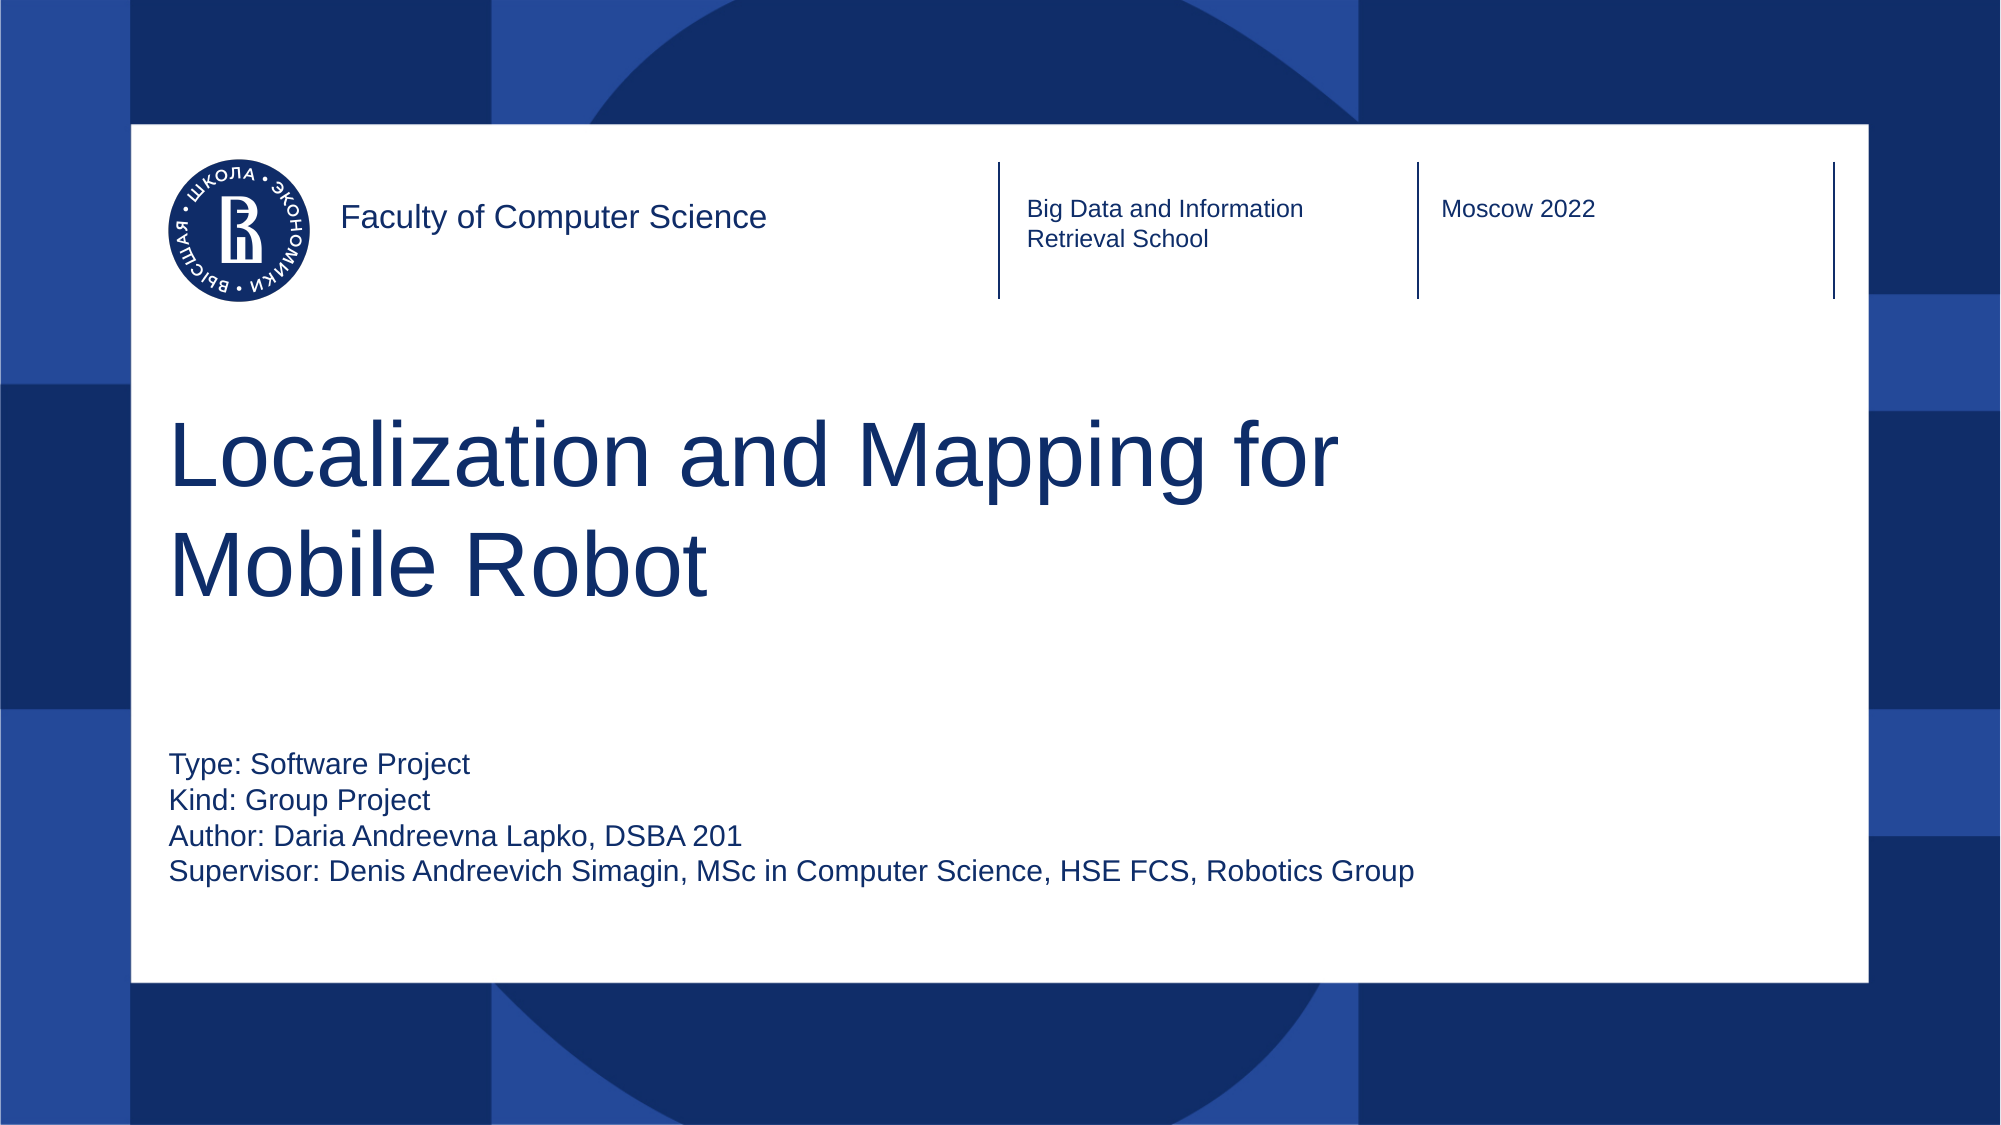

Big Data and Information Retrieval School

Moscow 2022
Faculty of Computer Science
# Localization and Mapping for Mobile Robot
Type: Software Project
Kind: Group Project
Author: Daria Andreevna Lapko, DSBA 201
Supervisor: Denis Andreevich Simagin, MSc in Computer Science, HSE FCS, Robotics Group